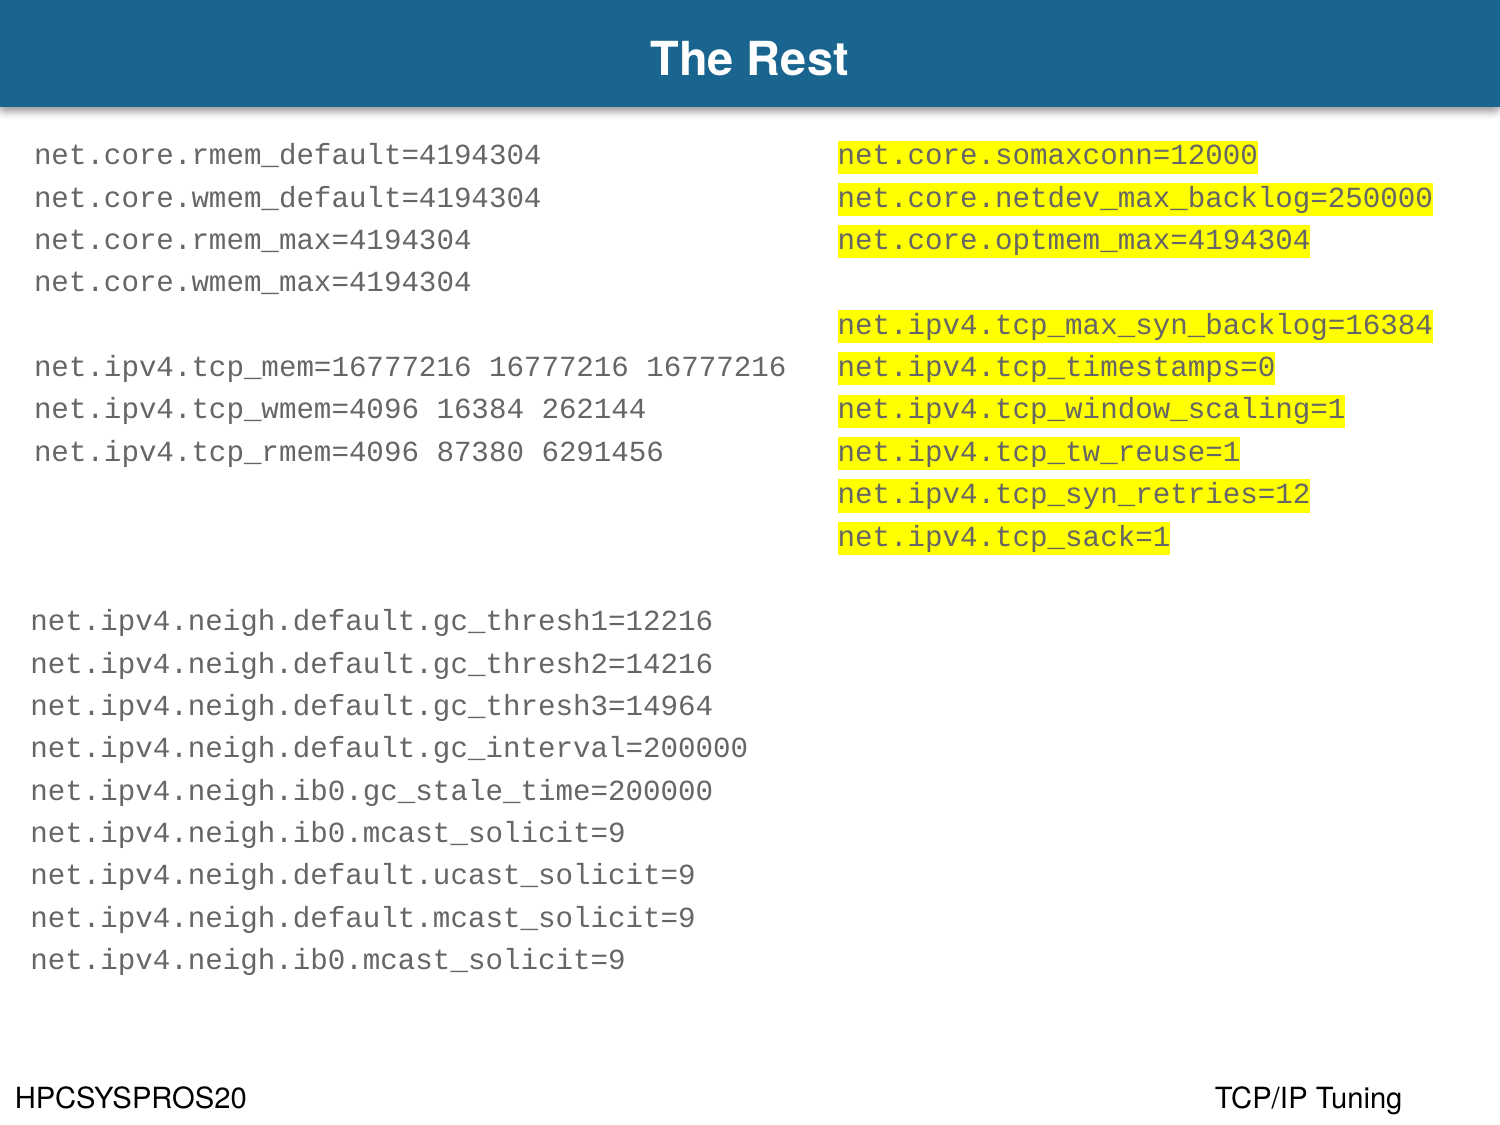

# The Rest
net.core.somaxconn=12000
net.core.netdev_max_backlog=250000
net.core.optmem_max=4194304

net.ipv4.tcp_max_syn_backlog=16384
net.ipv4.tcp_timestamps=0
net.ipv4.tcp_window_scaling=1
net.ipv4.tcp_tw_reuse=1
net.ipv4.tcp_syn_retries=12
net.ipv4.tcp_sack=1
net.core.rmem_default=4194304
net.core.wmem_default=4194304
net.core.rmem_max=4194304
net.core.wmem_max=4194304

net.ipv4.tcp_mem=16777216 16777216 16777216
net.ipv4.tcp_wmem=4096 16384 262144
net.ipv4.tcp_rmem=4096 87380 6291456

net.ipv4.neigh.default.gc_thresh1=12216
net.ipv4.neigh.default.gc_thresh2=14216
net.ipv4.neigh.default.gc_thresh3=14964
net.ipv4.neigh.default.gc_interval=200000
net.ipv4.neigh.ib0.gc_stale_time=200000
net.ipv4.neigh.ib0.mcast_solicit=9
net.ipv4.neigh.default.ucast_solicit=9
net.ipv4.neigh.default.mcast_solicit=9
net.ipv4.neigh.ib0.mcast_solicit=9

HPCSYSPROS20							TCP/IP Tuning